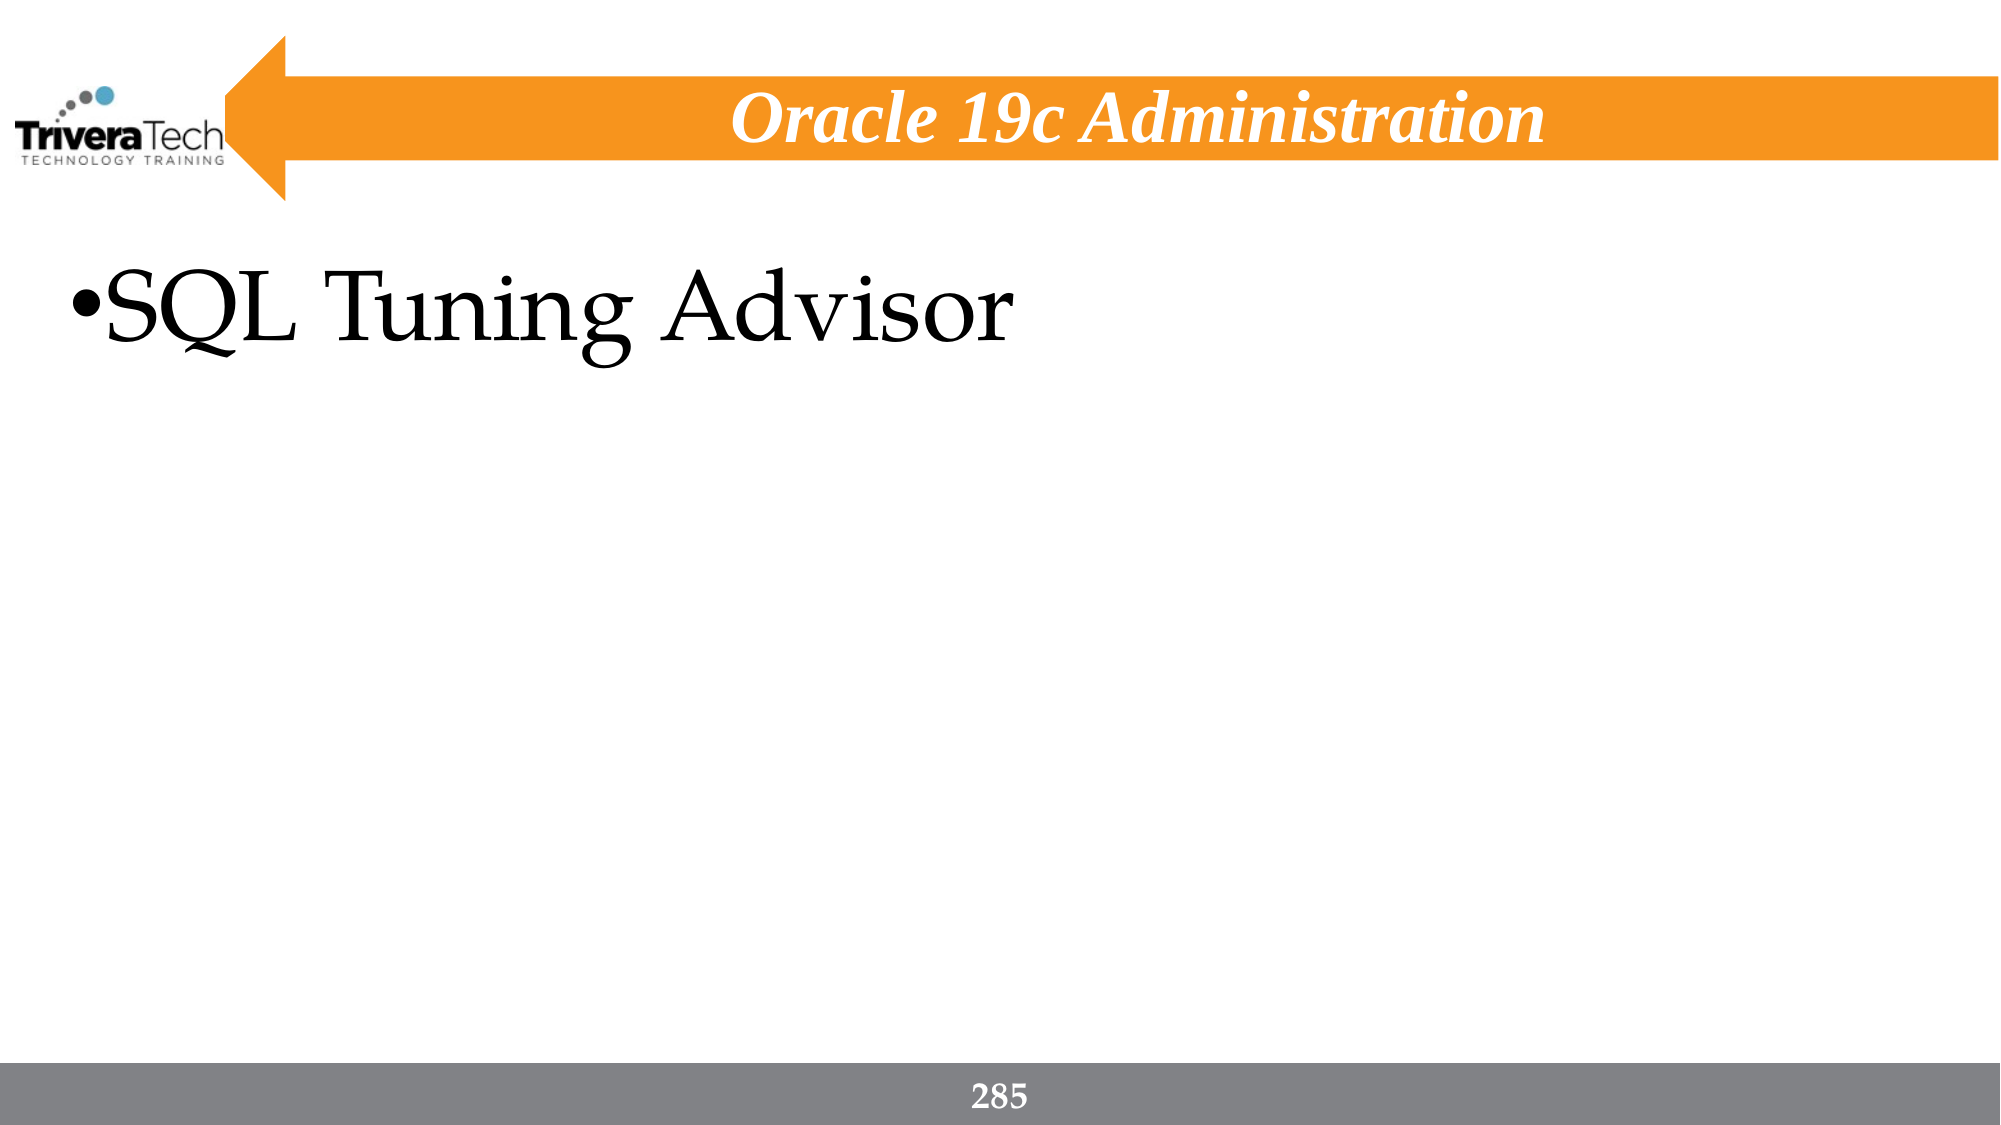

# Oracle 19c Administration
SQL Tuning Advisor
285